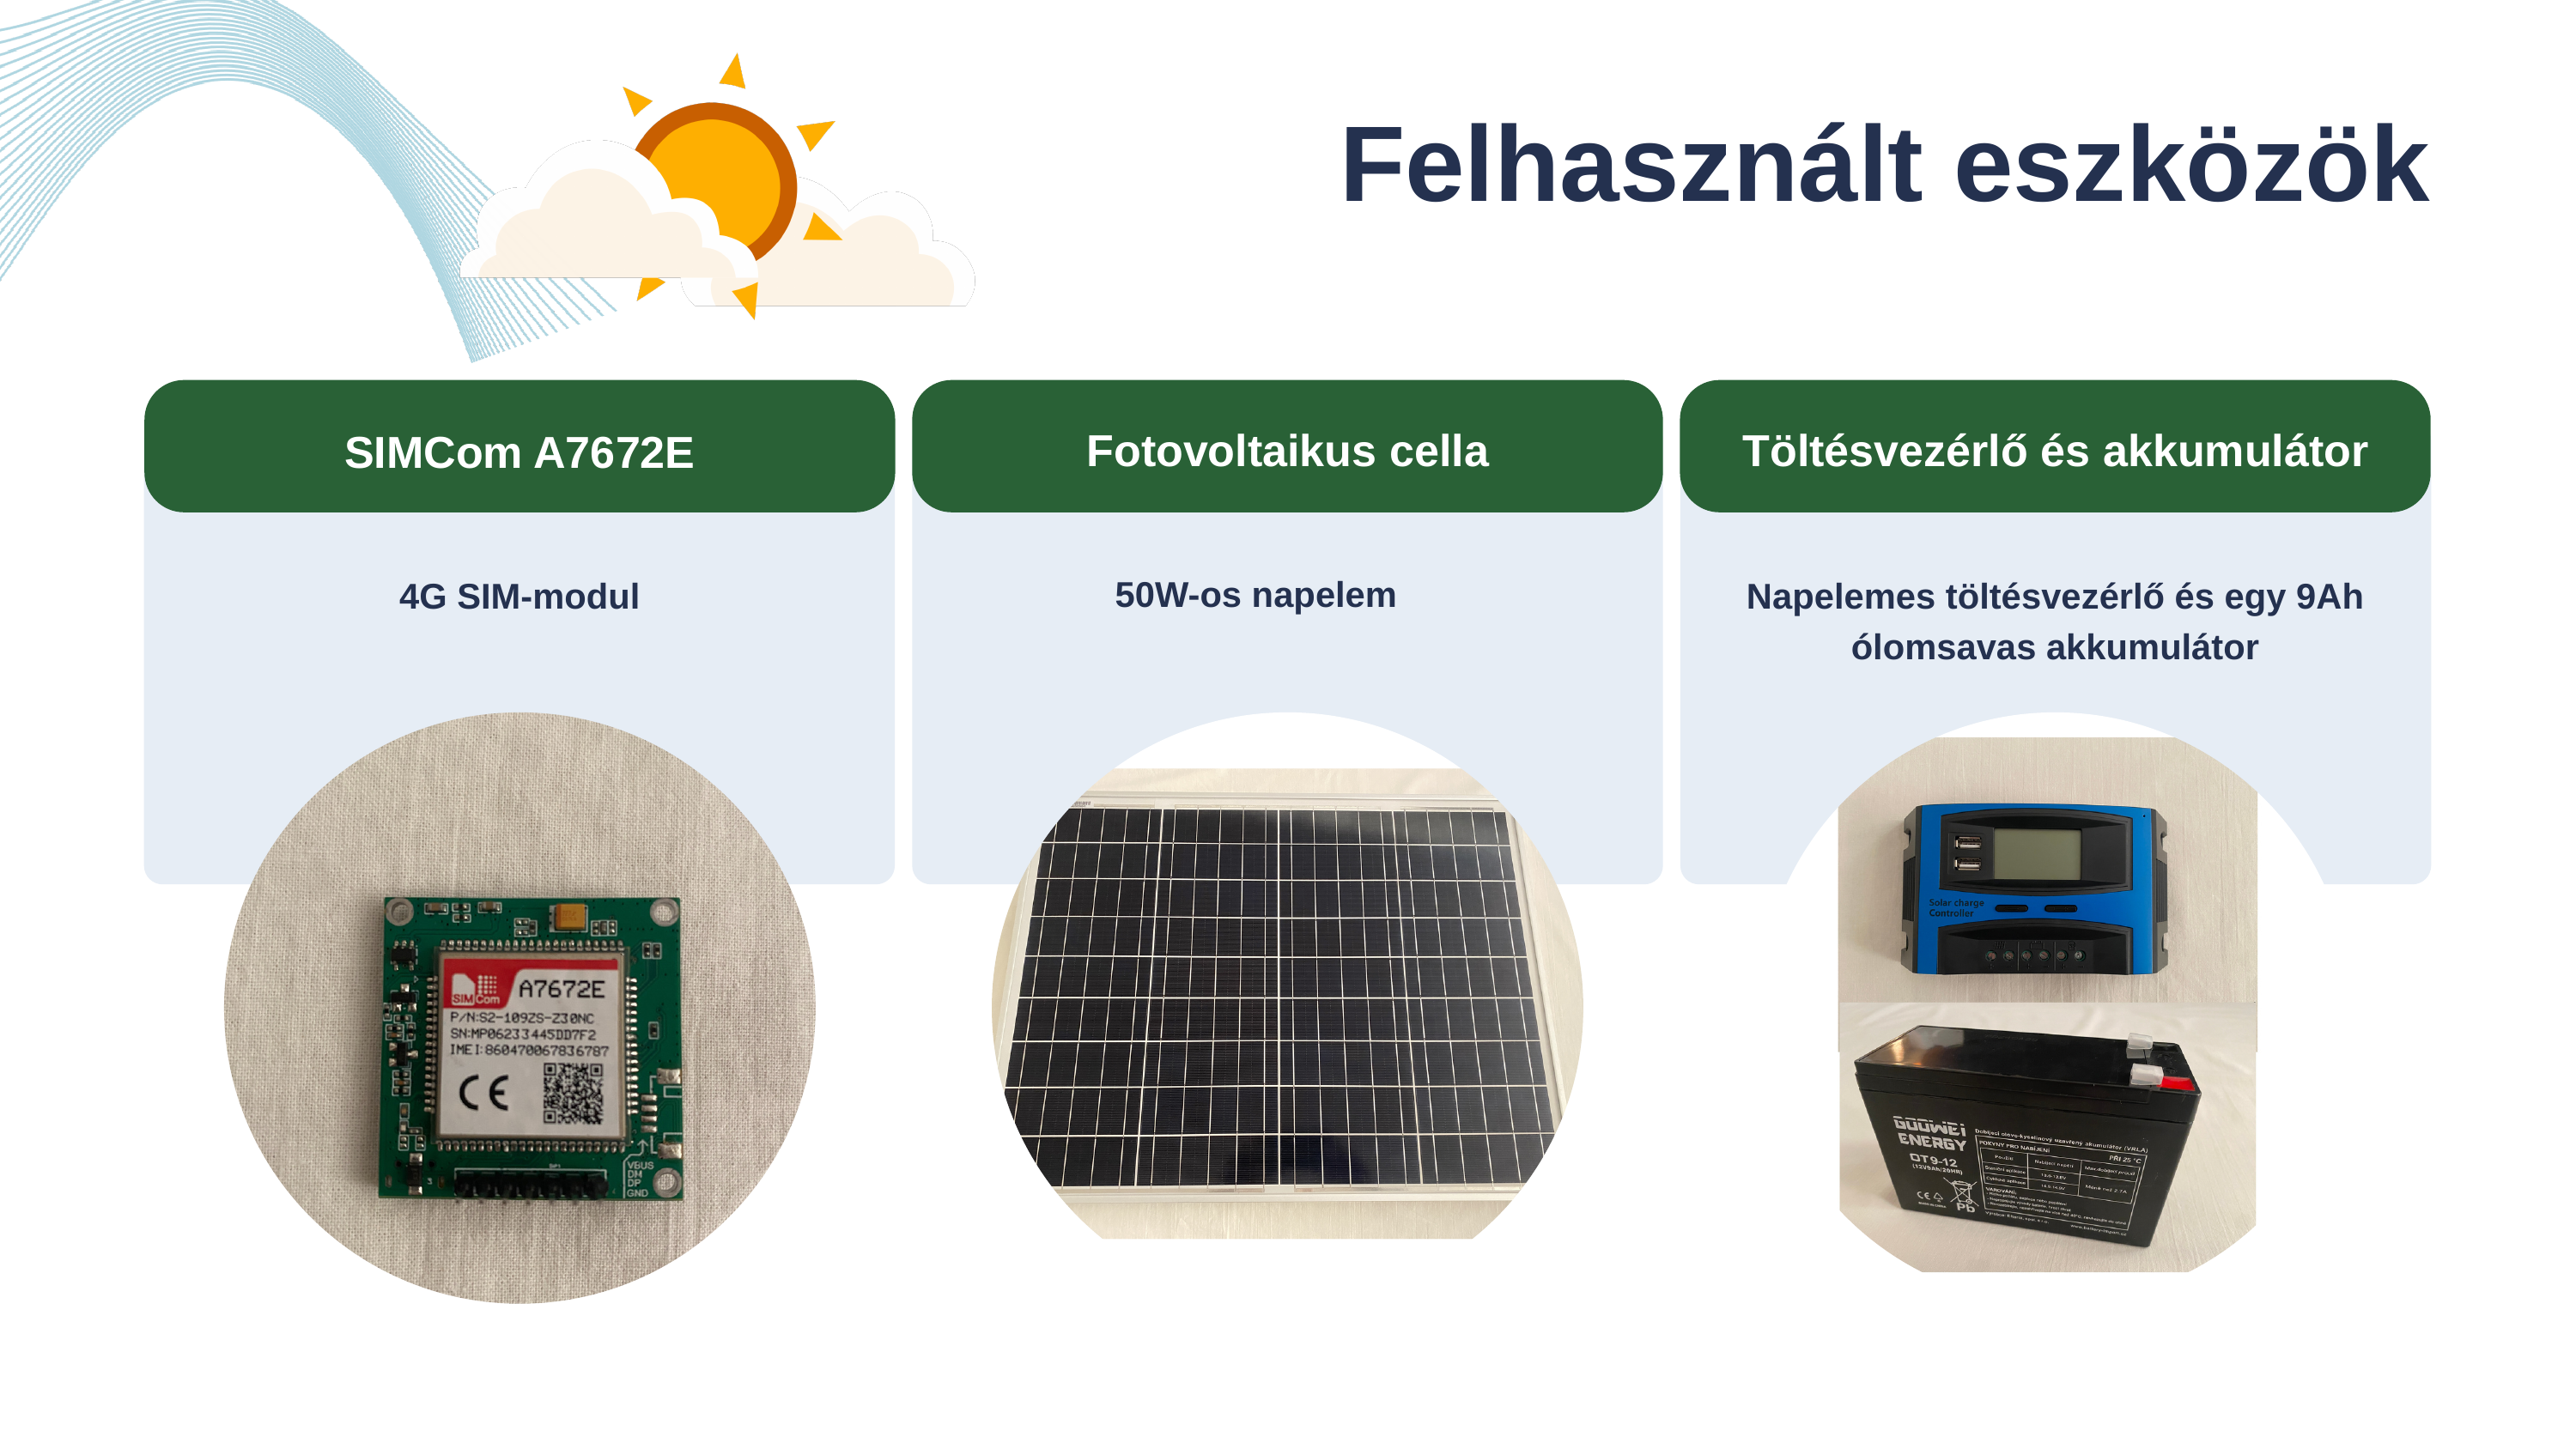

Felhasznált eszközök

Fotovoltaikus cella
Töltésvezérlő és akkumulátor
SIMCom A7672E

50W-os napelem
4G SIM-modul
Napelemes töltésvezérlő és egy 9Ah ólomsavas akkumulátor